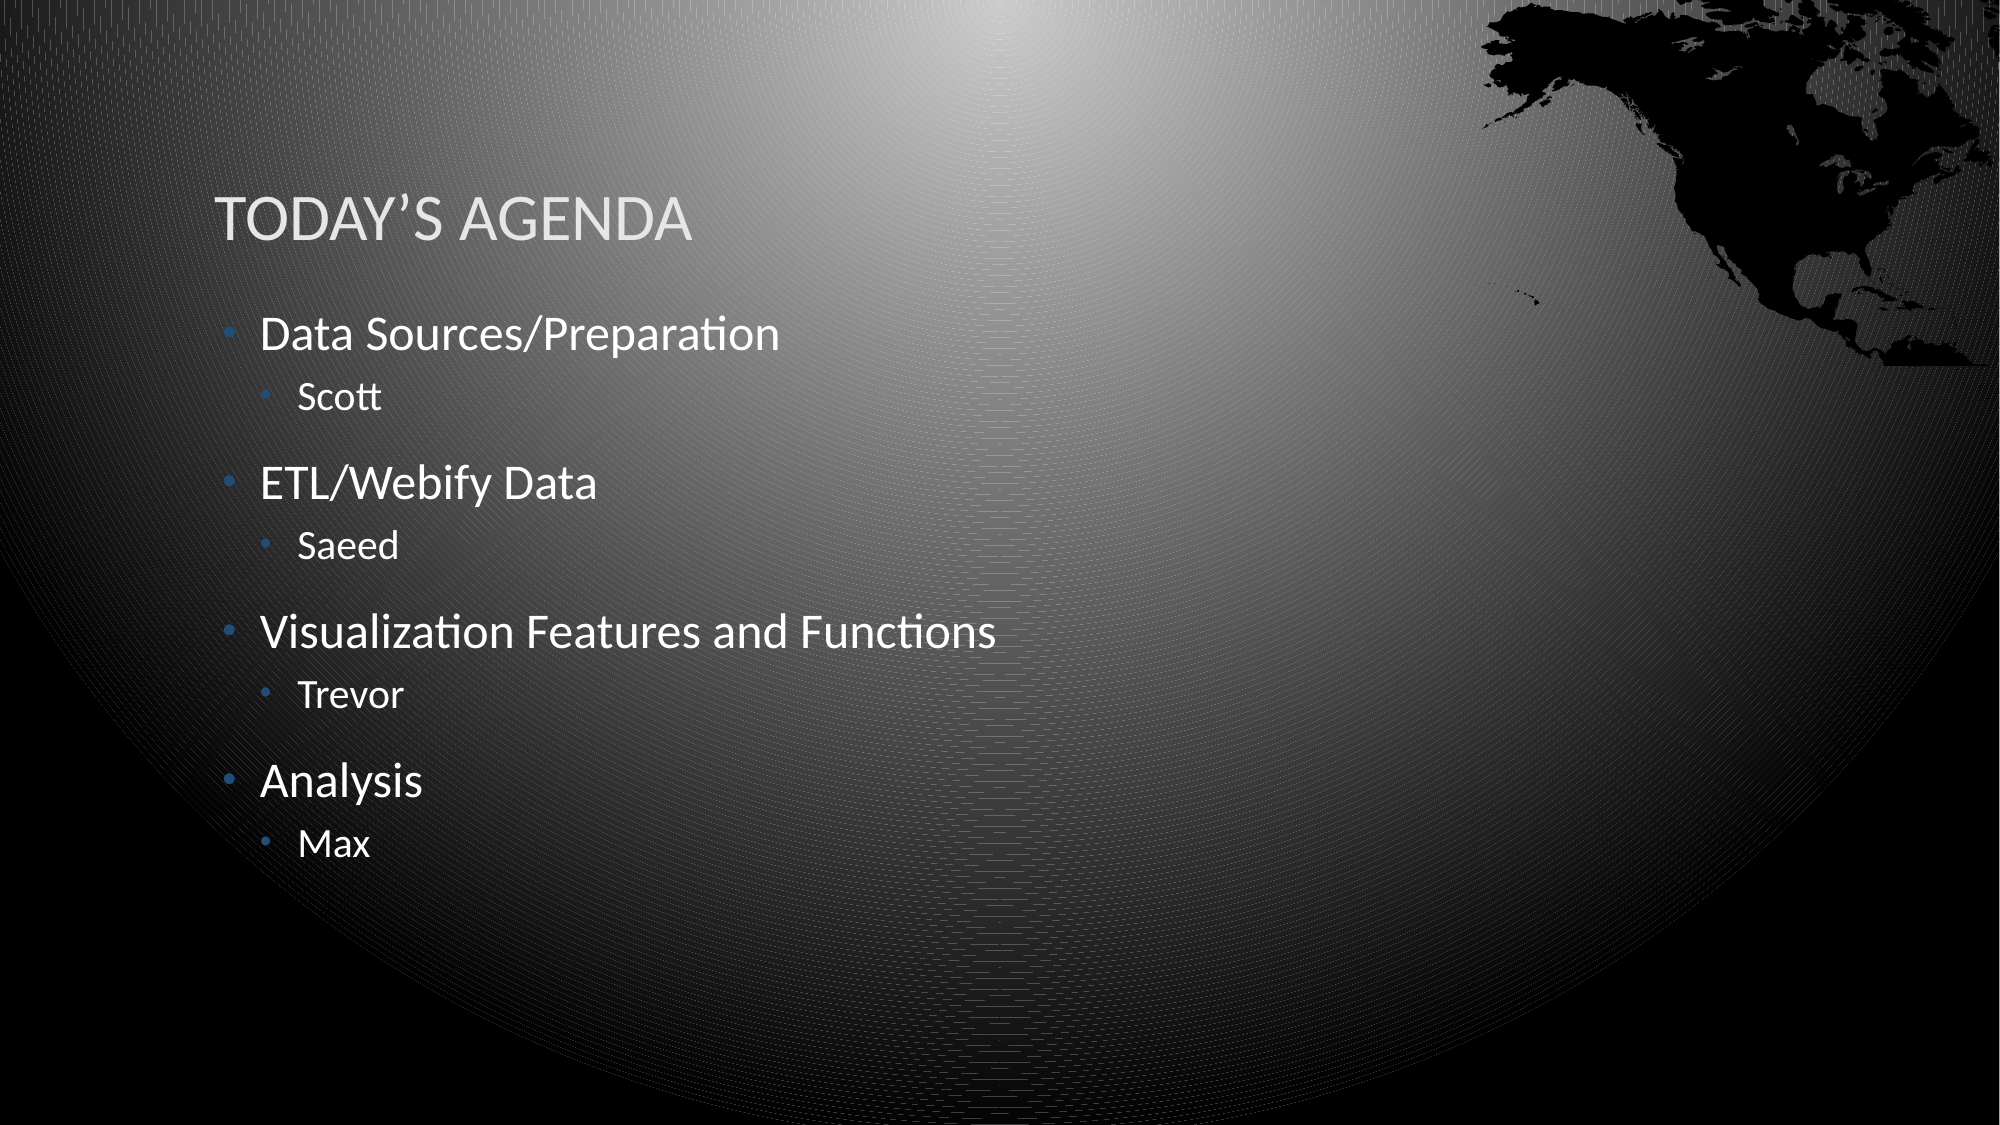

# Today’s Agenda
Data Sources/Preparation
Scott
ETL/Webify Data
Saeed
Visualization Features and Functions
Trevor
Analysis
Max